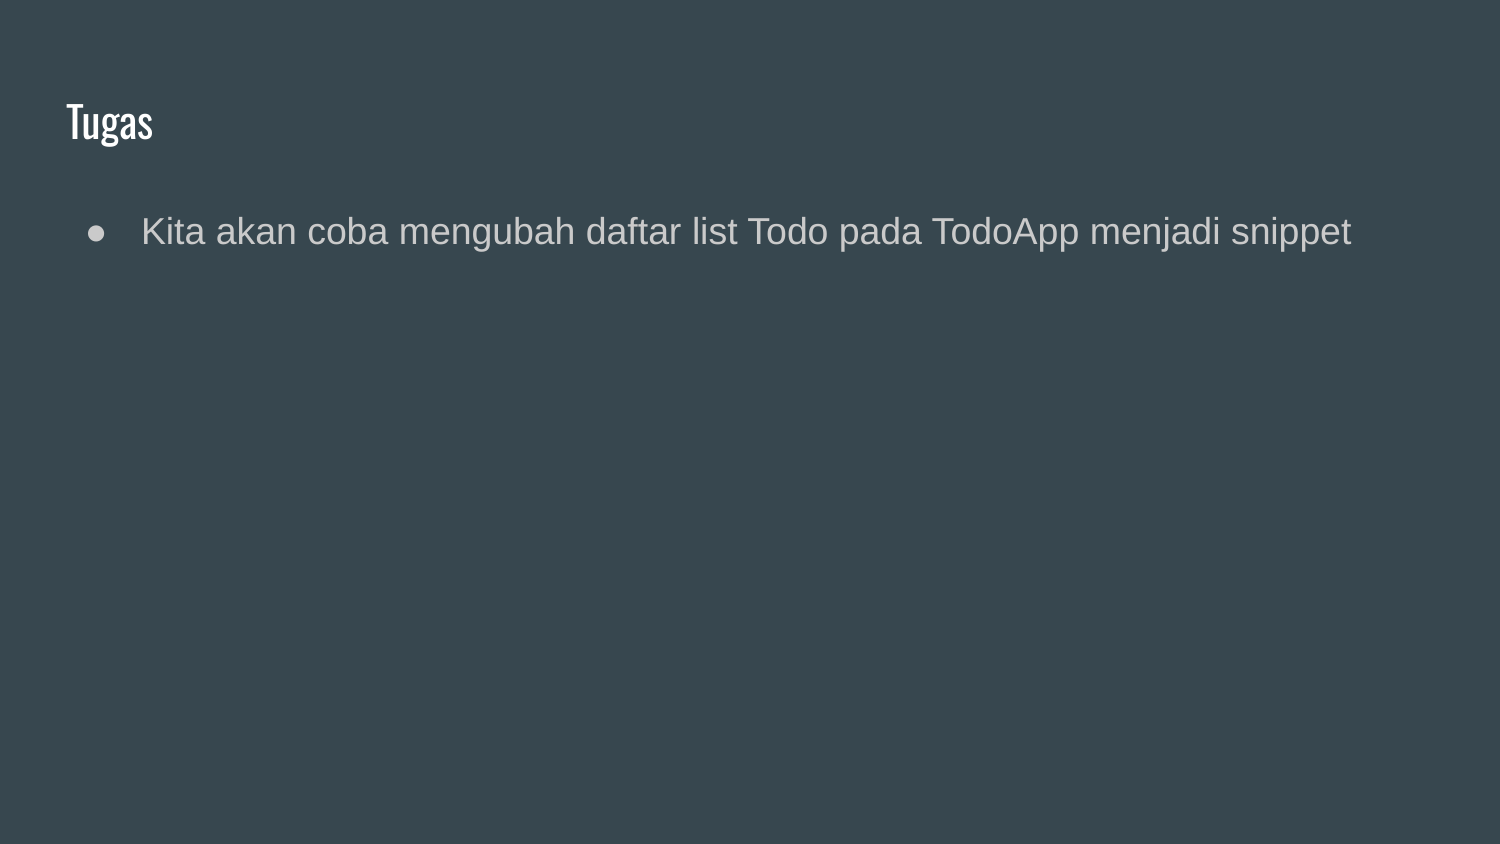

# Tugas
Kita akan coba mengubah daftar list Todo pada TodoApp menjadi snippet